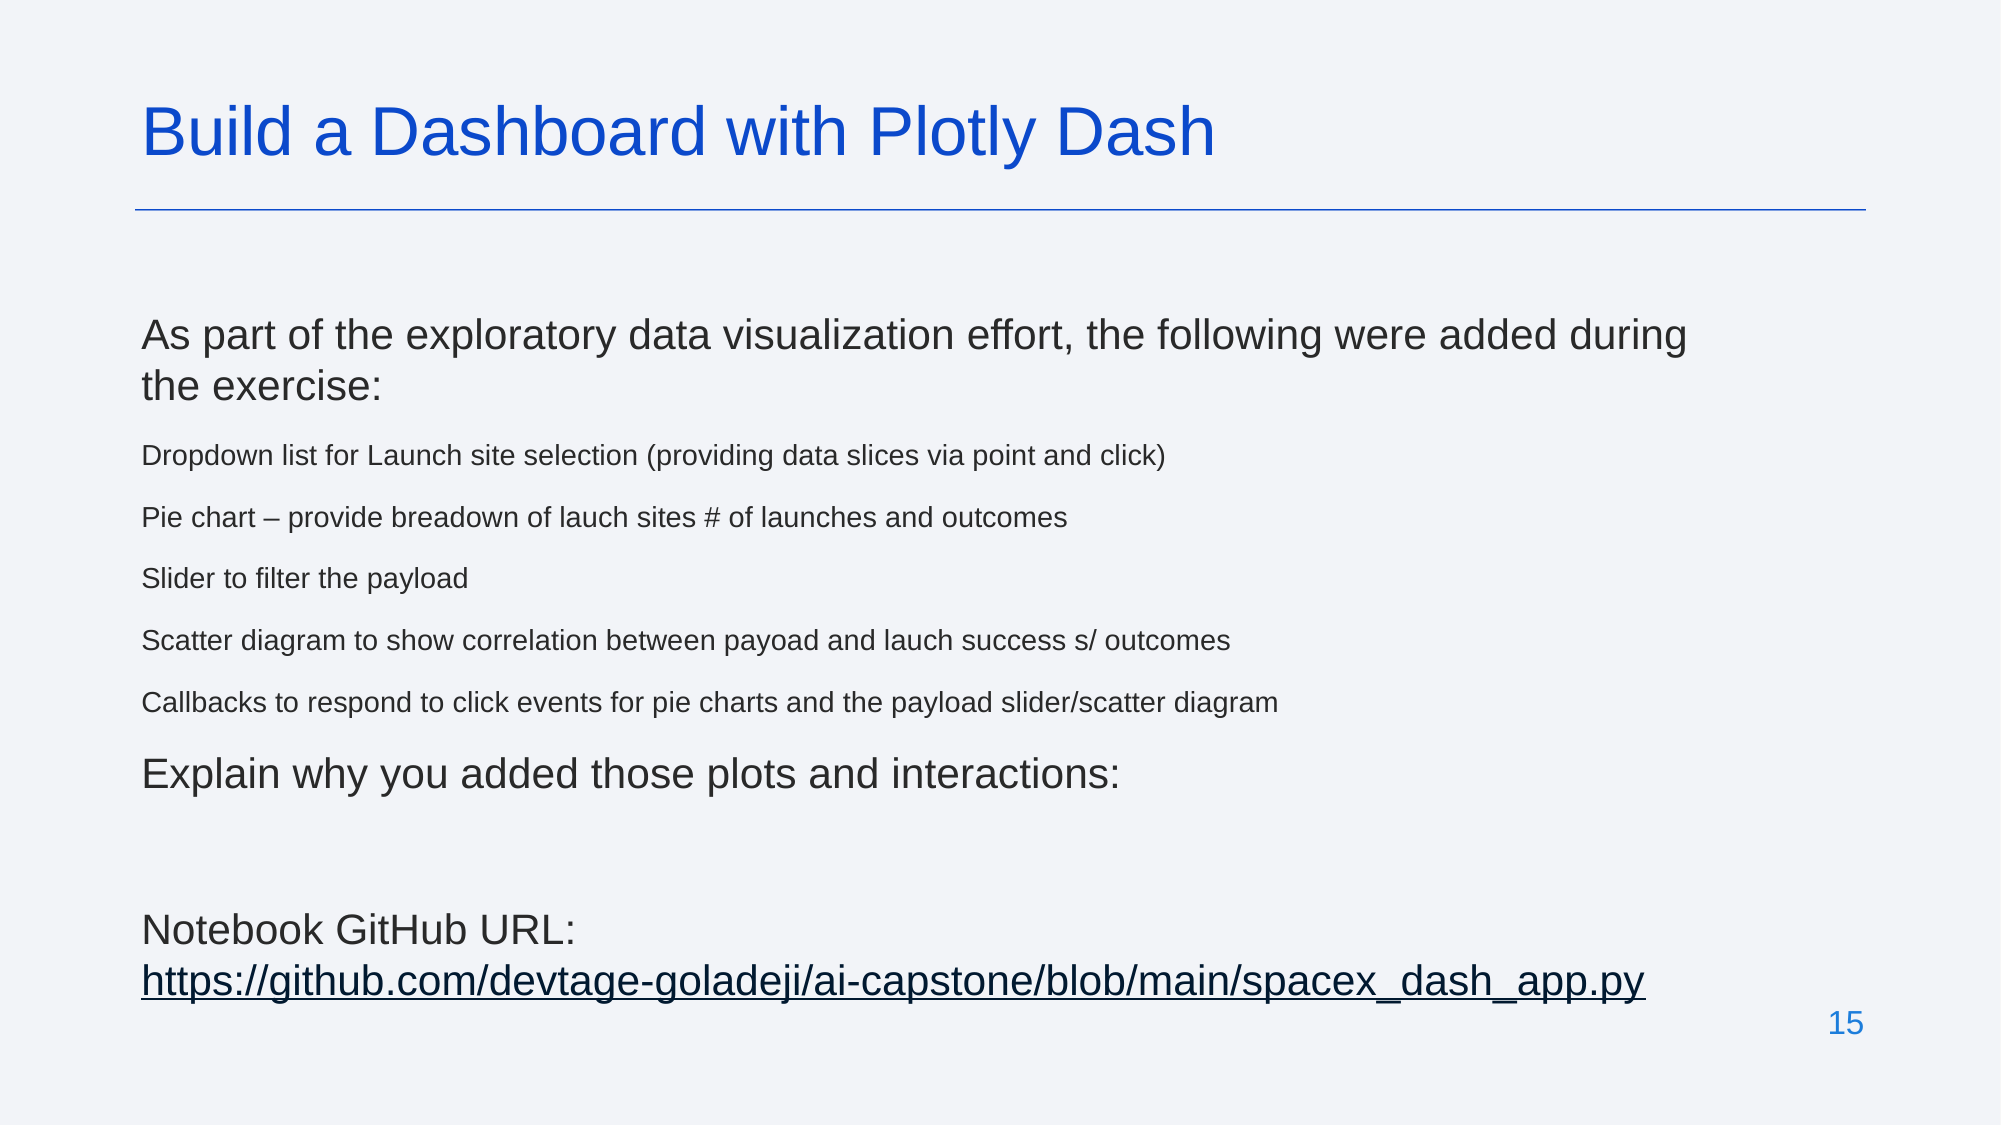

Build a Dashboard with Plotly Dash
As part of the exploratory data visualization effort, the following were added during the exercise:
Dropdown list for Launch site selection (providing data slices via point and click)
Pie chart – provide breadown of lauch sites # of launches and outcomes
Slider to filter the payload
Scatter diagram to show correlation between payoad and lauch success s/ outcomes
Callbacks to respond to click events for pie charts and the payload slider/scatter diagram
Explain why you added those plots and interactions:

Notebook GitHub URL:
https://github.com/devtage-goladeji/ai-capstone/blob/main/spacex_dash_app.py
15